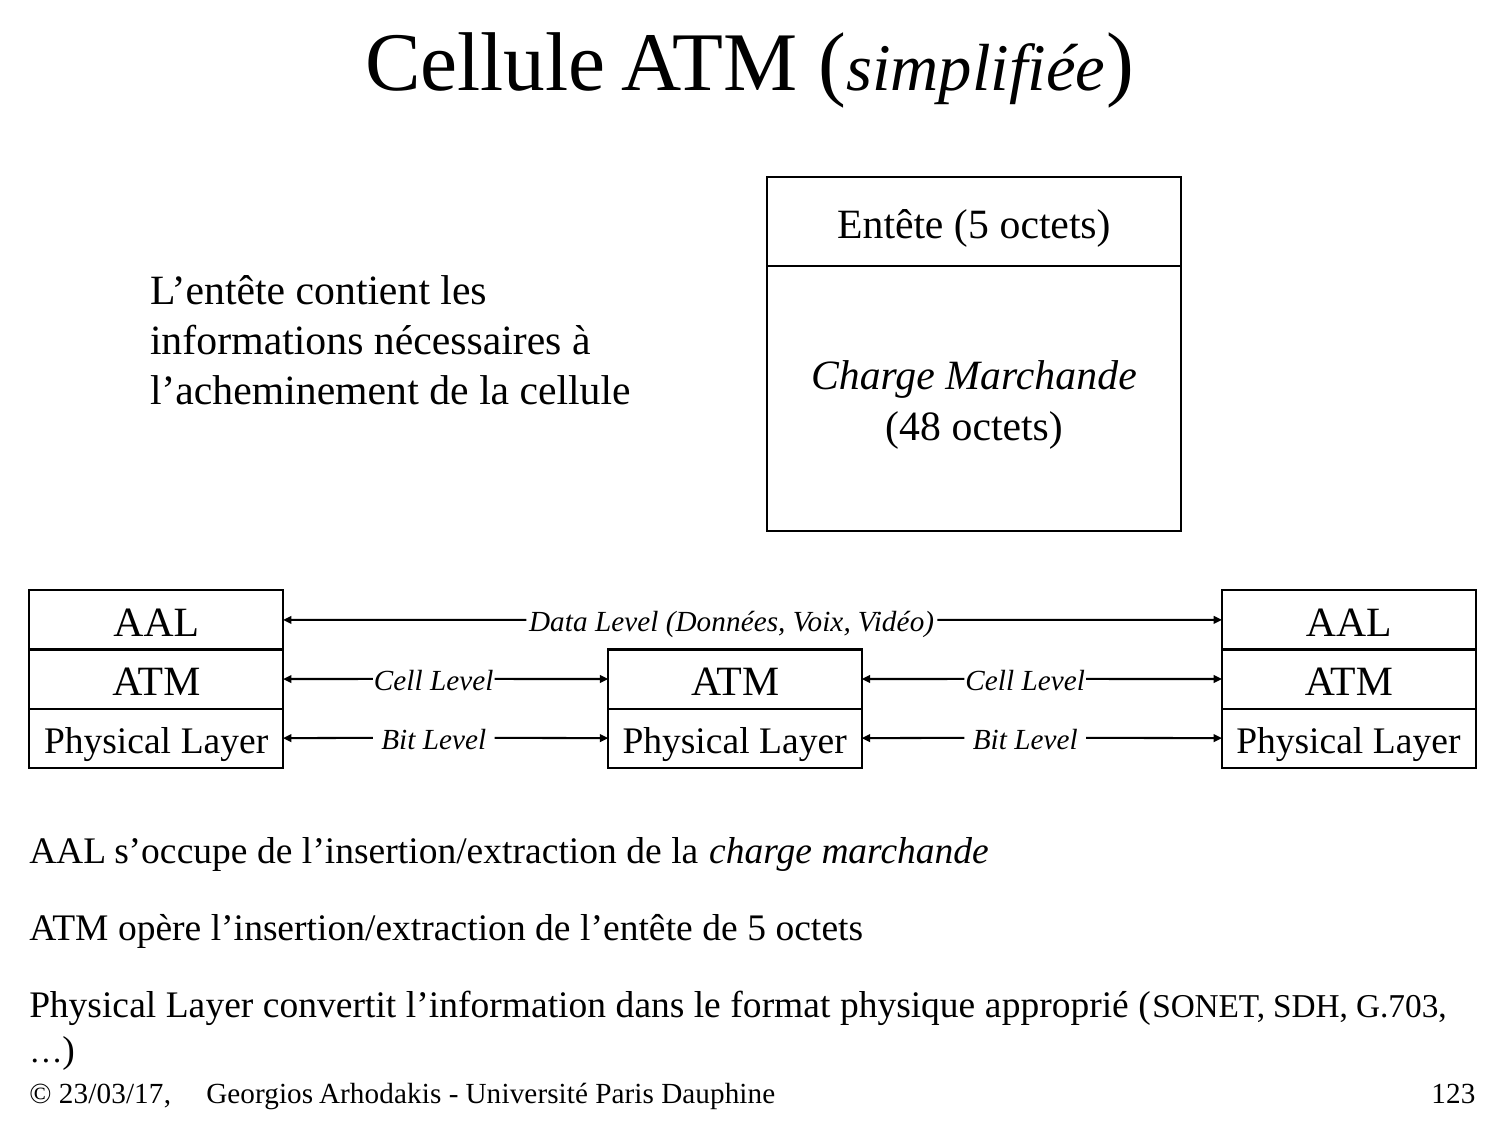

# Cellule ATM (simplifiée)
Entête (5 octets)
L’entête contient les informations nécessaires à l’acheminement de la cellule
Charge Marchande
(48 octets)
AAL
AAL
Data Level (Données, Voix, Vidéo)
ATM
ATM
ATM
Cell Level
Cell Level
Physical Layer
Physical Layer
Physical Layer
Bit Level
Bit Level
AAL s’occupe de l’insertion/extraction de la charge marchande
ATM opère l’insertion/extraction de l’entête de 5 octets
Physical Layer convertit l’information dans le format physique approprié (SONET, SDH, G.703, …)
© 23/03/17,
Georgios Arhodakis - Université Paris Dauphine
123